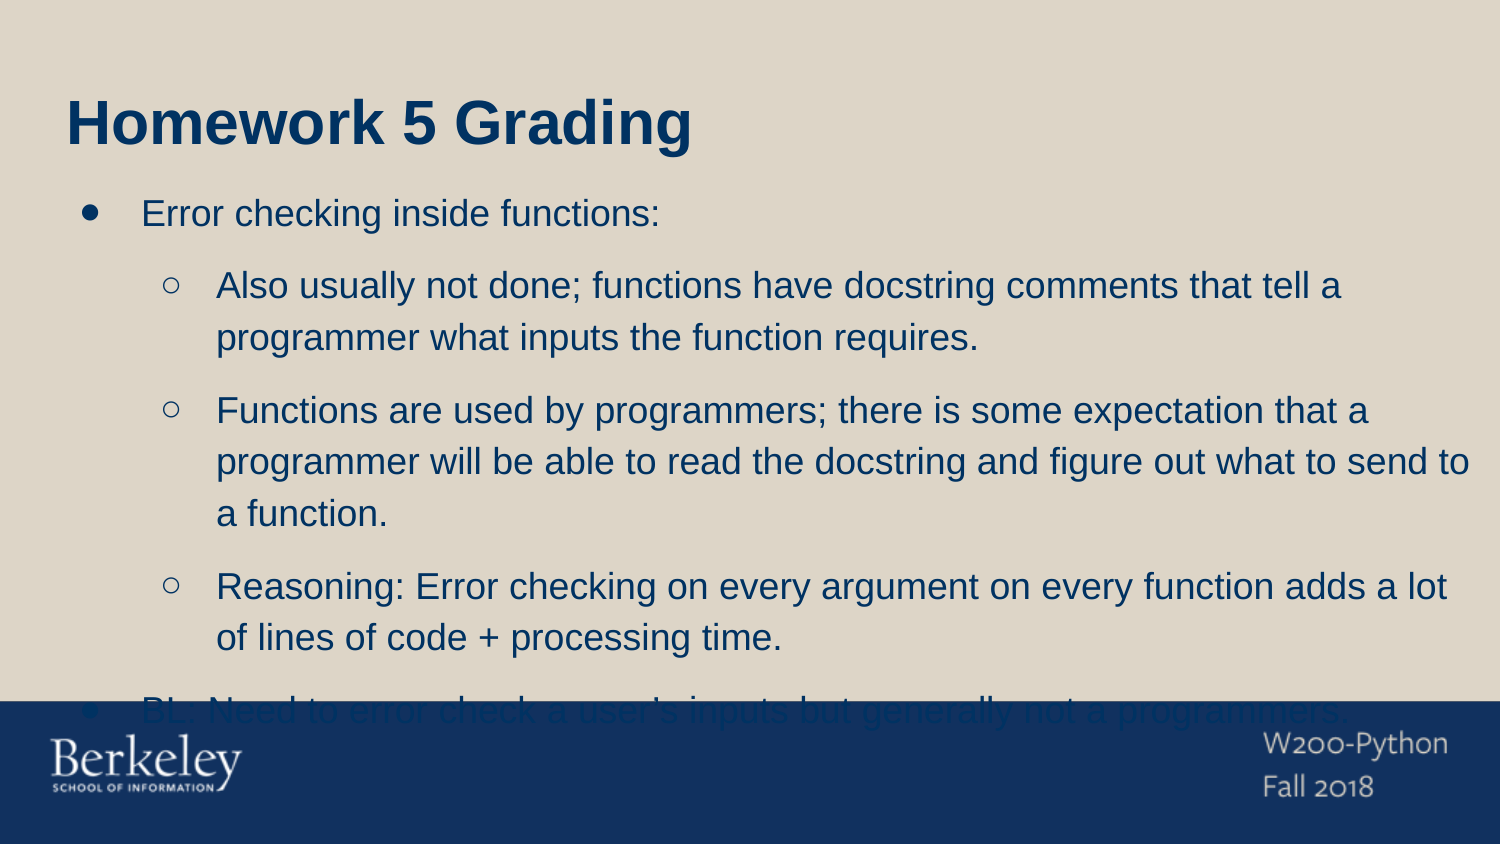

# Homework 5 Grading
Error checking inside functions:
Also usually not done; functions have docstring comments that tell a programmer what inputs the function requires.
Functions are used by programmers; there is some expectation that a programmer will be able to read the docstring and figure out what to send to a function.
Reasoning: Error checking on every argument on every function adds a lot of lines of code + processing time.
BL: Need to error check a user’s inputs but generally not a programmers.